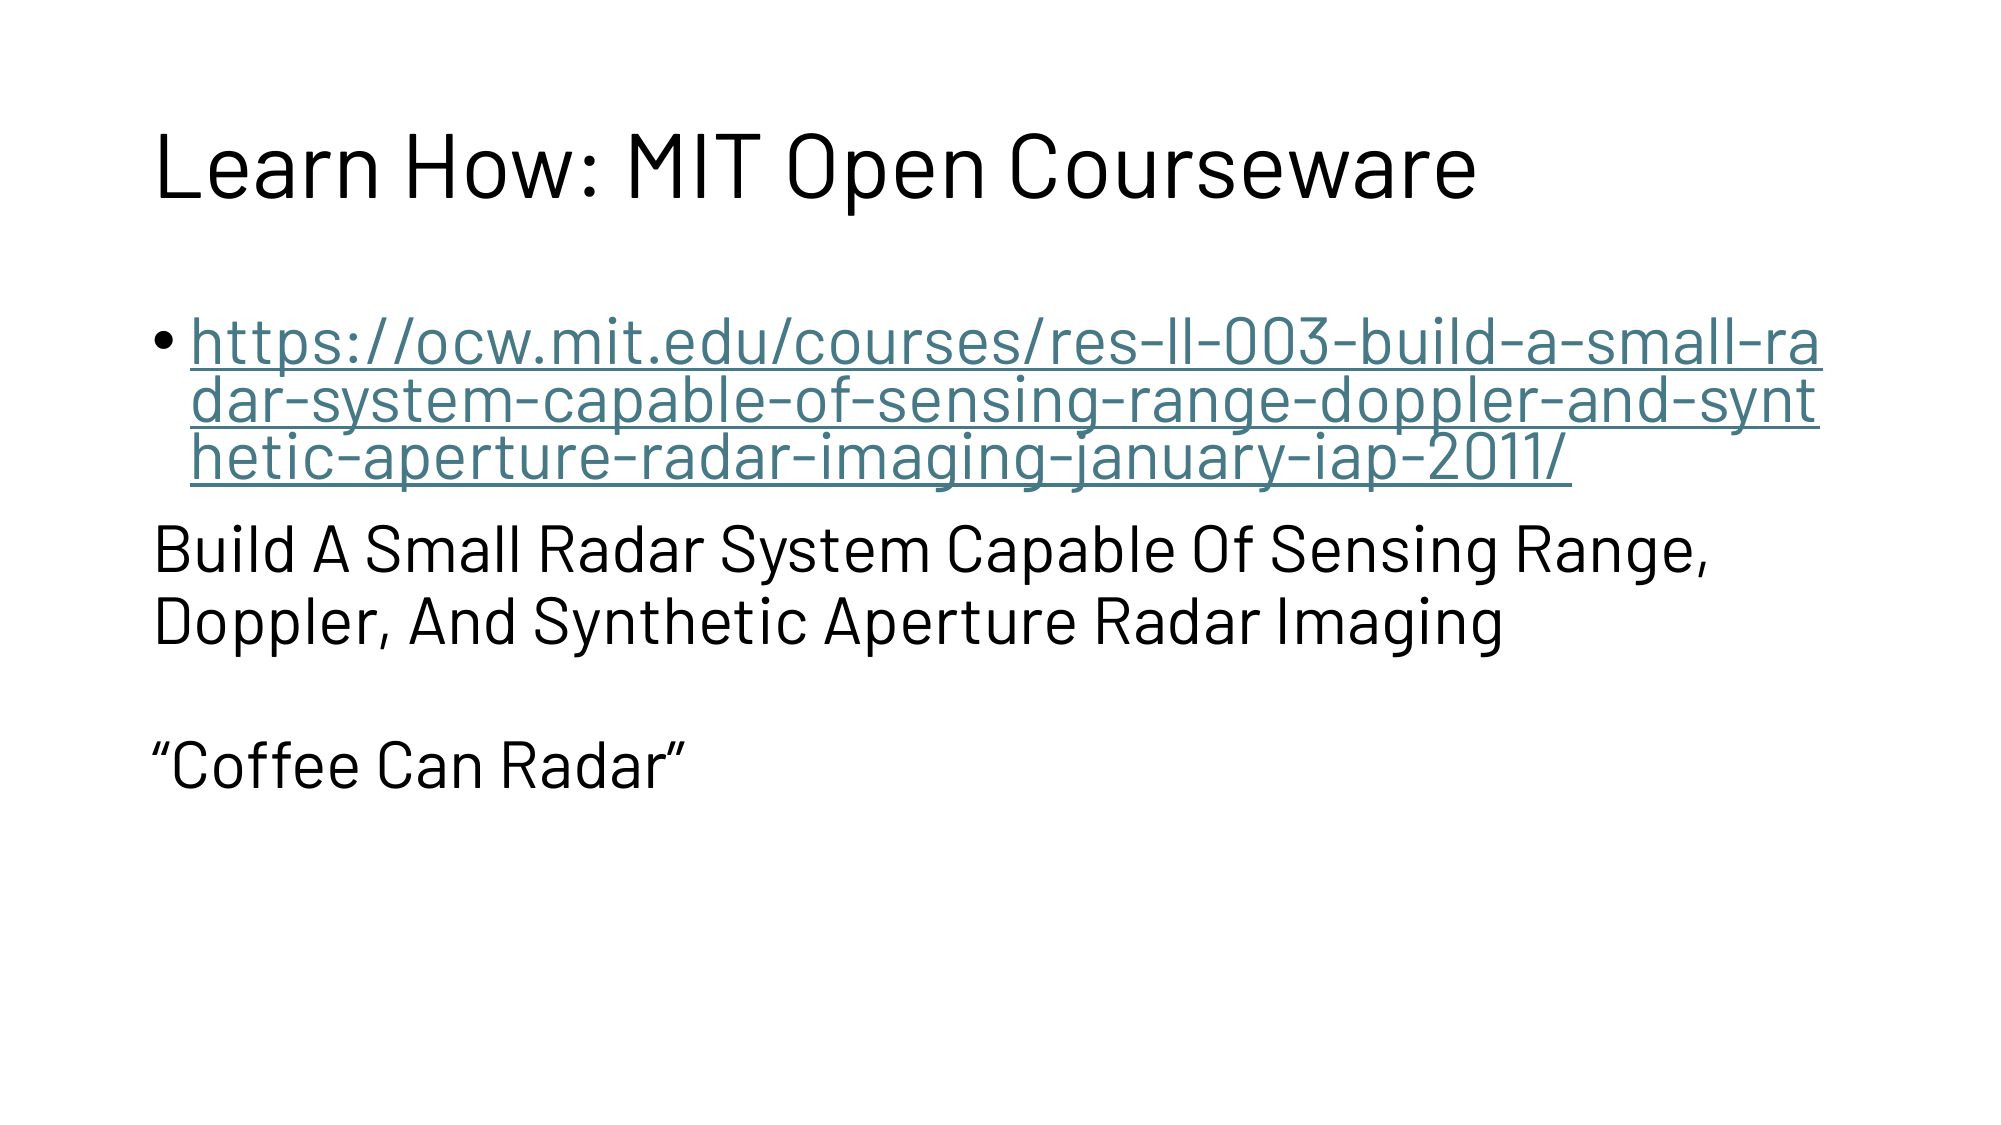

# Learn How: MIT Open Courseware
https://ocw.mit.edu/courses/res-ll-003-build-a-small-radar-system-capable-of-sensing-range-doppler-and-synthetic-aperture-radar-imaging-january-iap-2011/
Build A Small Radar System Capable Of Sensing Range, Doppler, And Synthetic Aperture Radar Imaging
“Coffee Can Radar”